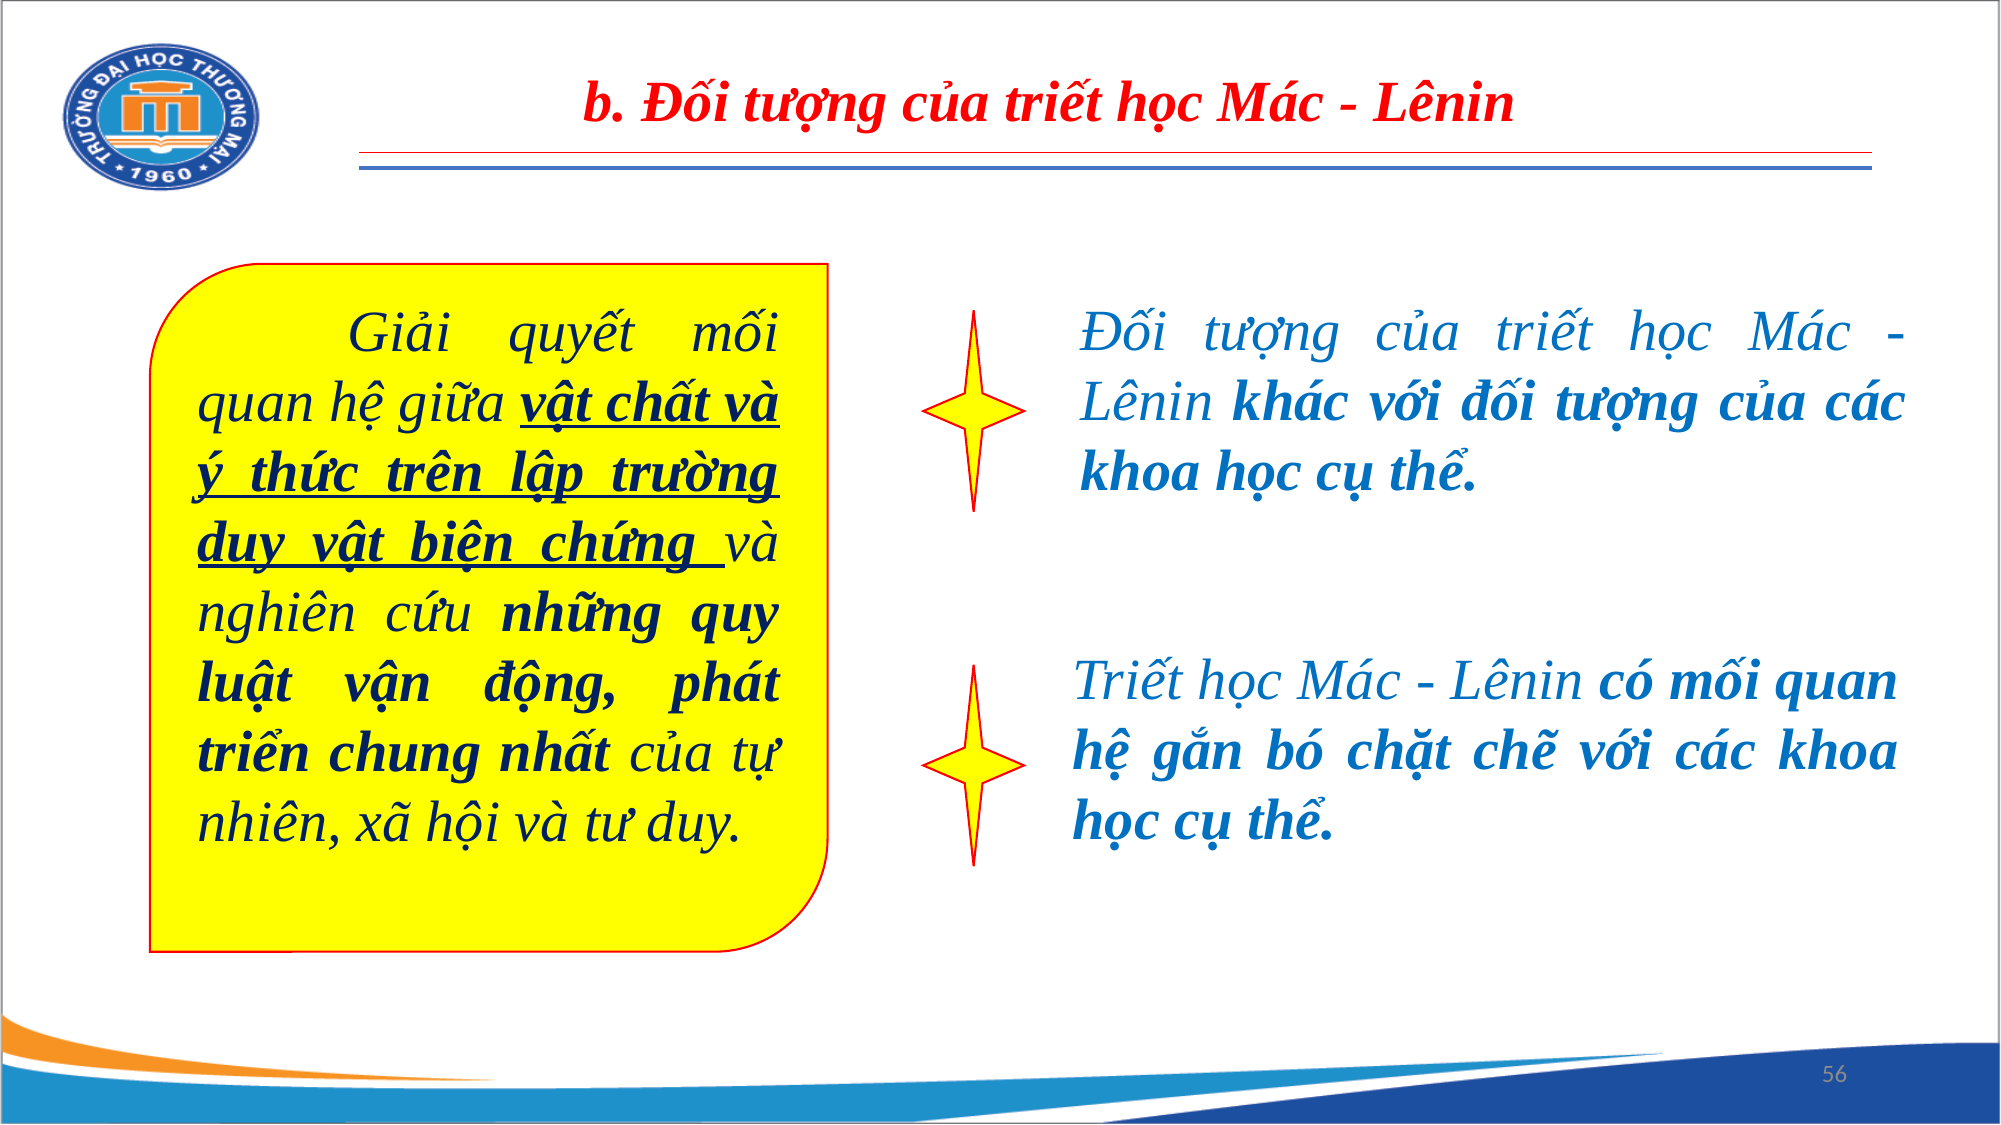

b. Đối tượng của triết học Mác - Lênin
	Giải quyết mối quan hệ giữa vật chất và ý thức trên lập trường duy vật biện chứng và nghiên cứu những quy luật vận động, phát triển chung nhất của tự nhiên, xã hội và tư duy.

Đối tượng của triết học Mác - Lênin khác với đối tượng của các khoa học cụ thể.

Triết học Mác - Lênin có mối quan hệ gắn bó chặt chẽ với các khoa học cụ thể.

56